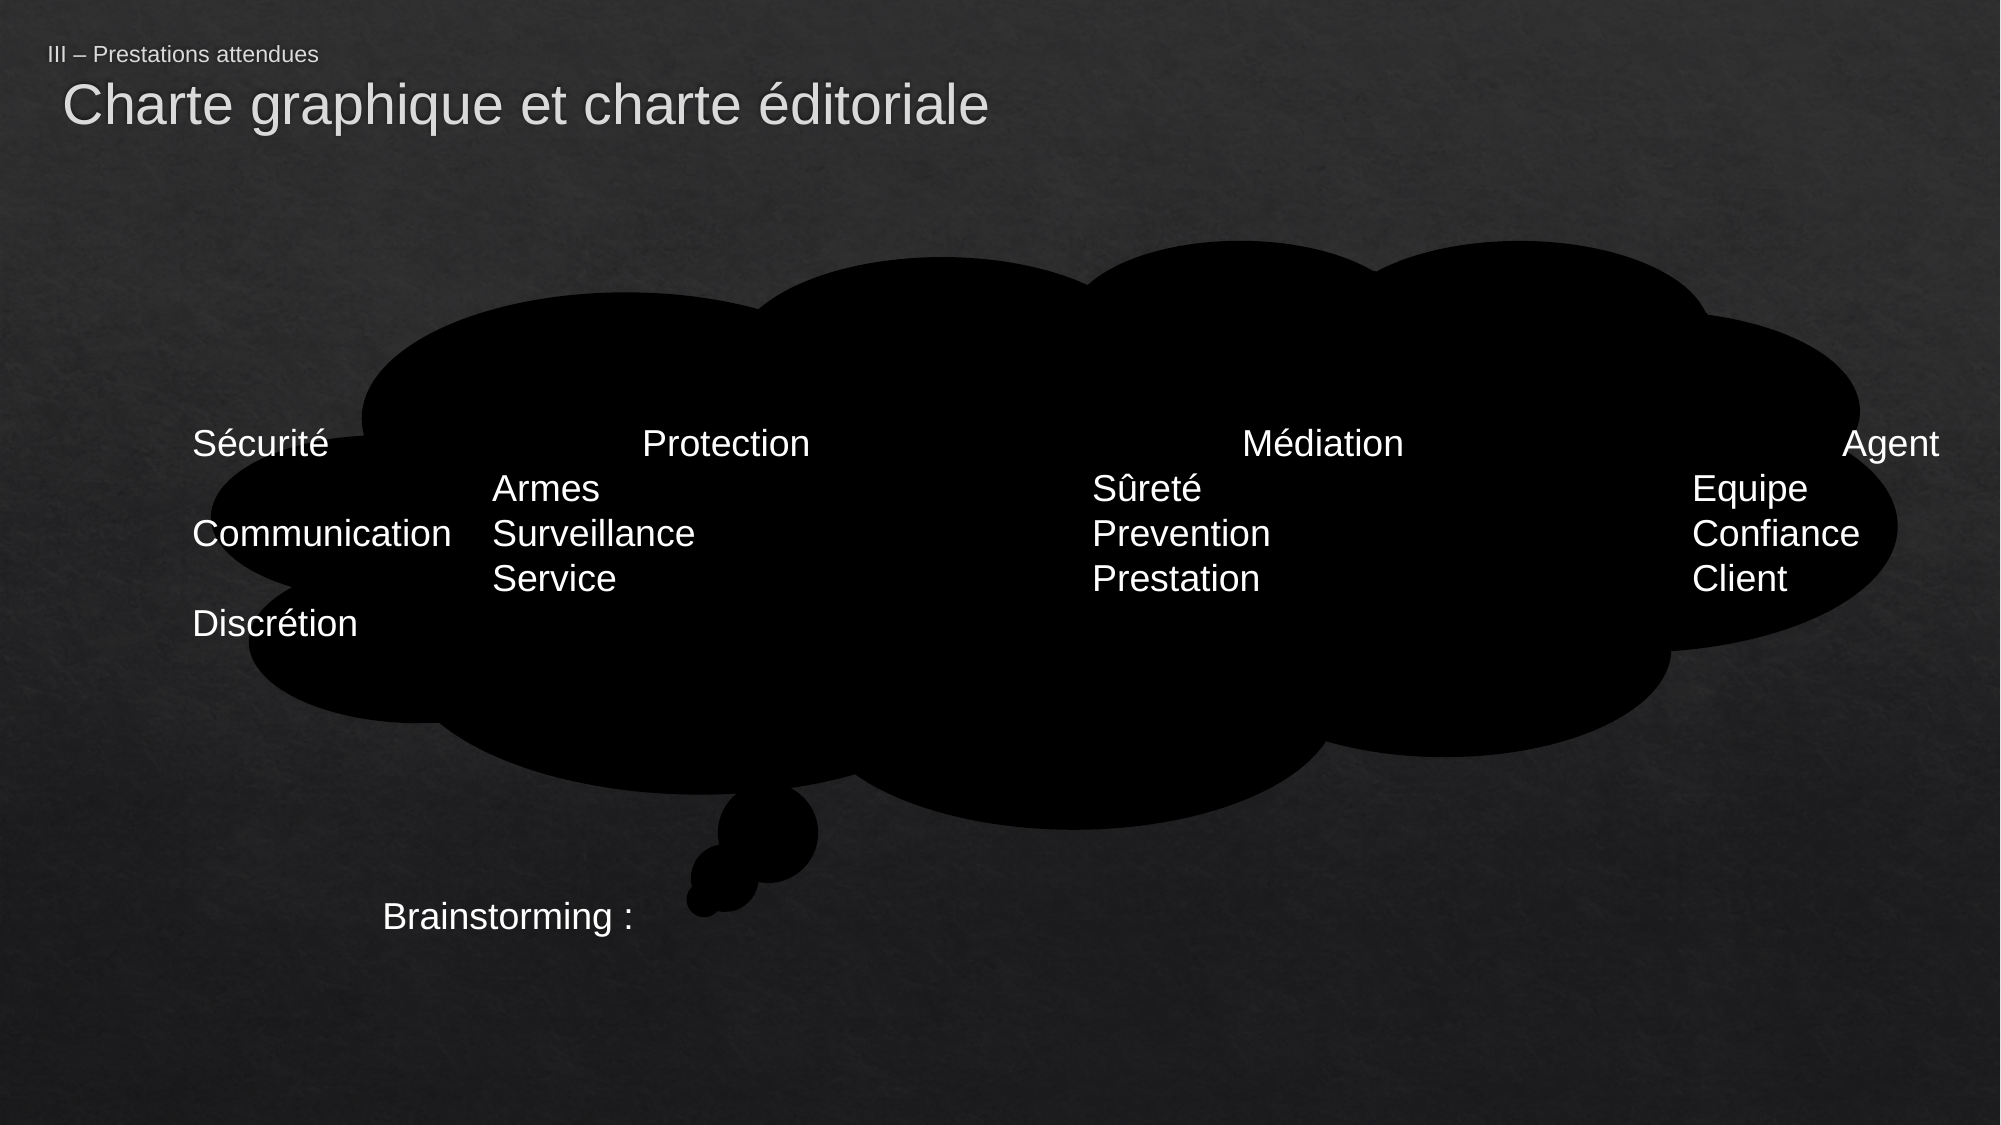

# III – Prestations attendues Charte graphique et charte éditoriale

Sécurité			Protection			Médiation			Agent
		Armes				Sûreté				Equipe
Communication	Surveillance			Prevention			Confiance
		Service				Prestation			Client
Discrétion

Brainstorming :